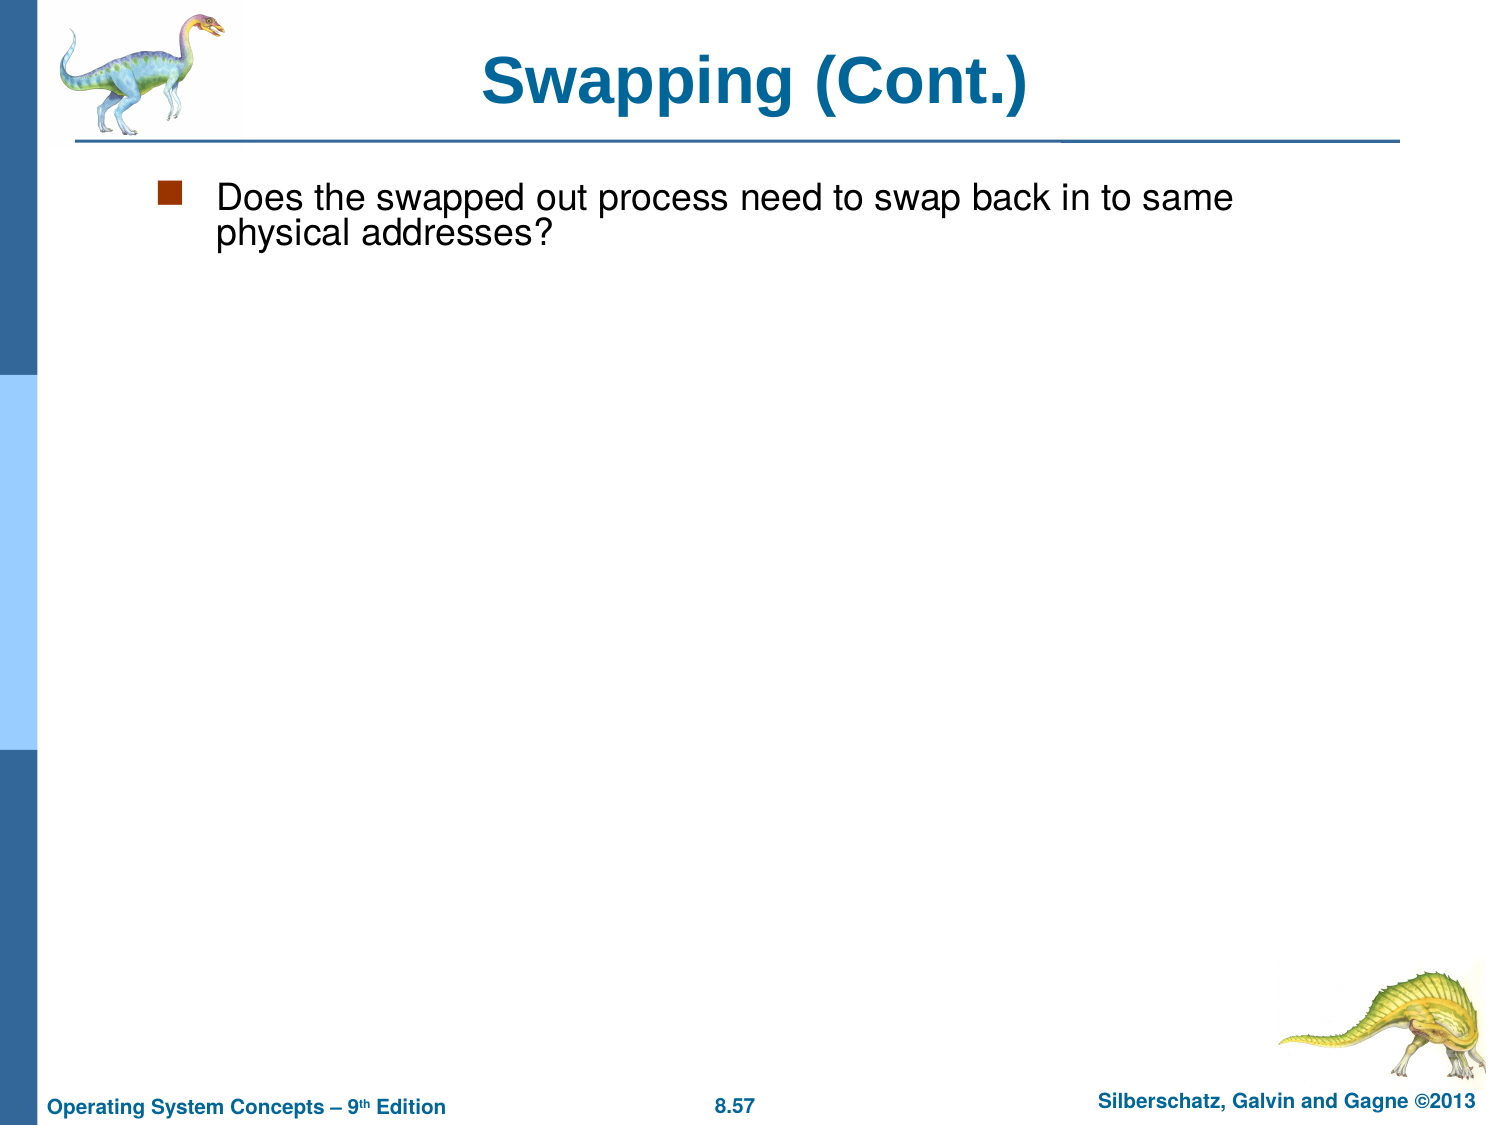

# Swapping (Cont.)
Does the swapped out process need to swap back in to same physical addresses?